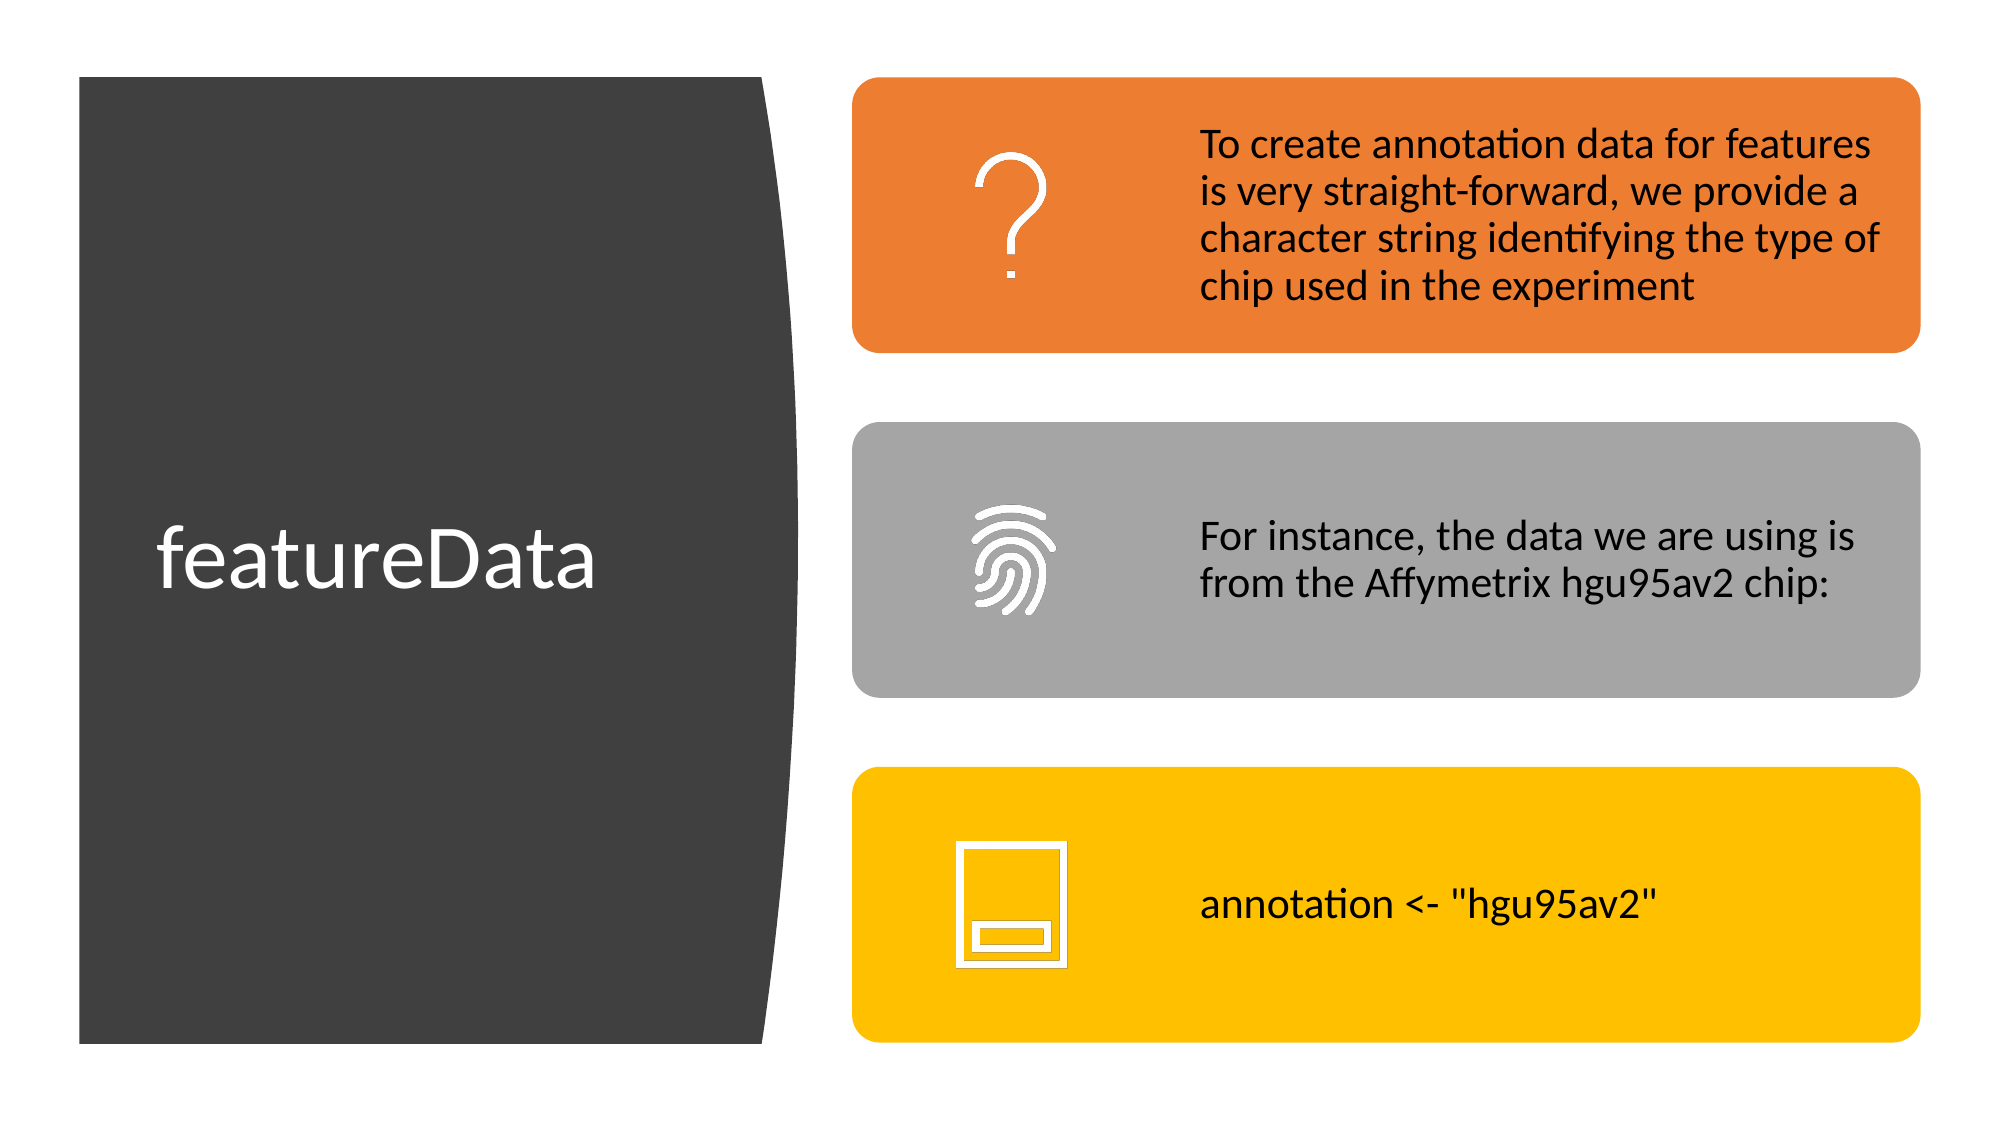

To create annotation data for features is very straight-forward, we provide a character string identifying the type of chip used in the experiment
For instance, the data we are using is from the Affymetrix hgu95av2 chip:
annotation <- "hgu95av2"

# featureData